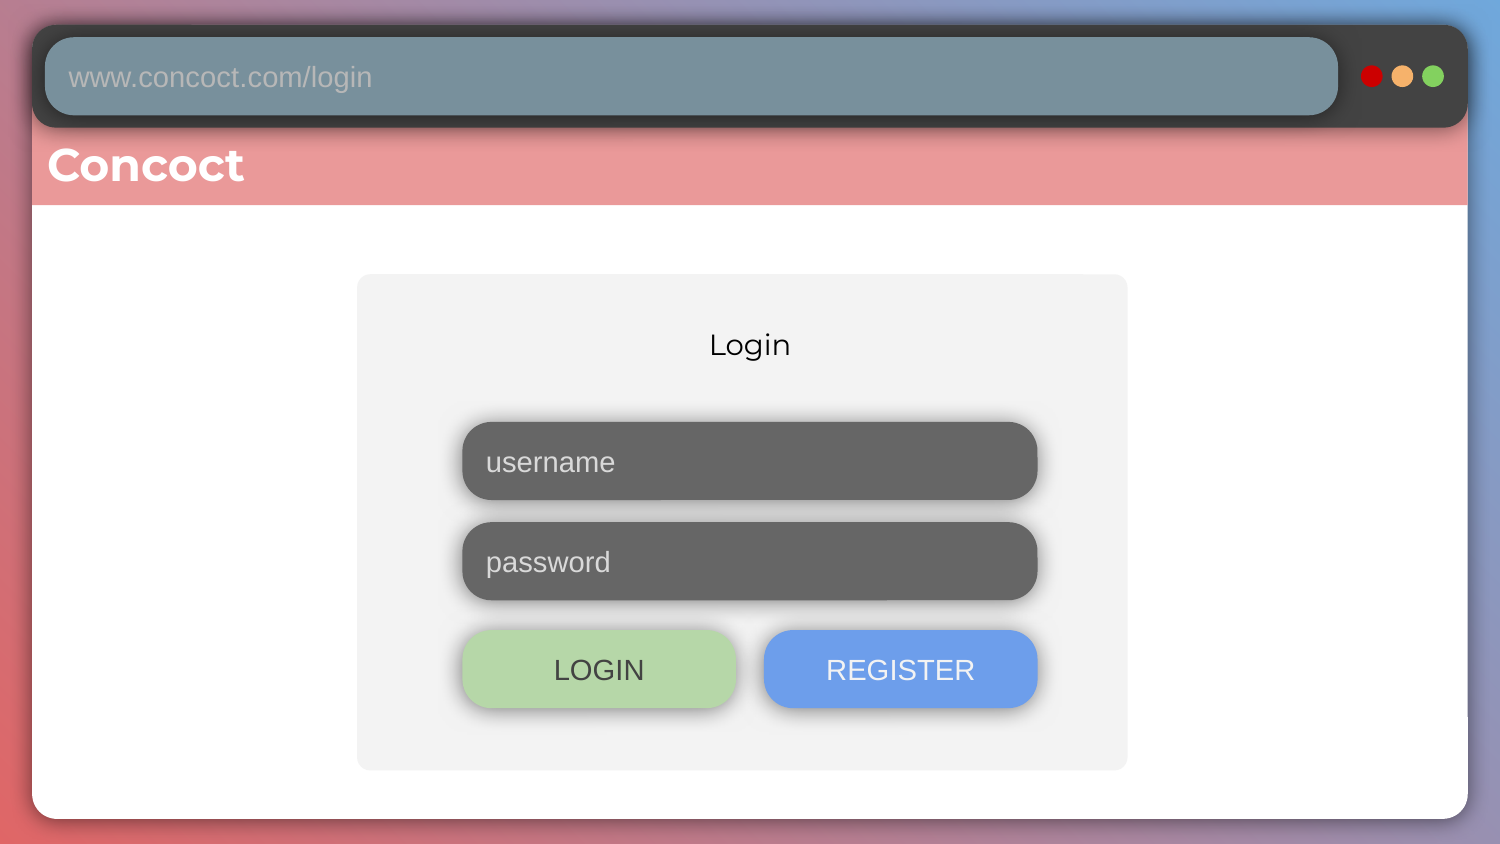

www.concoct.com/login
Concoct

Login
username
password
LOGIN
REGISTER